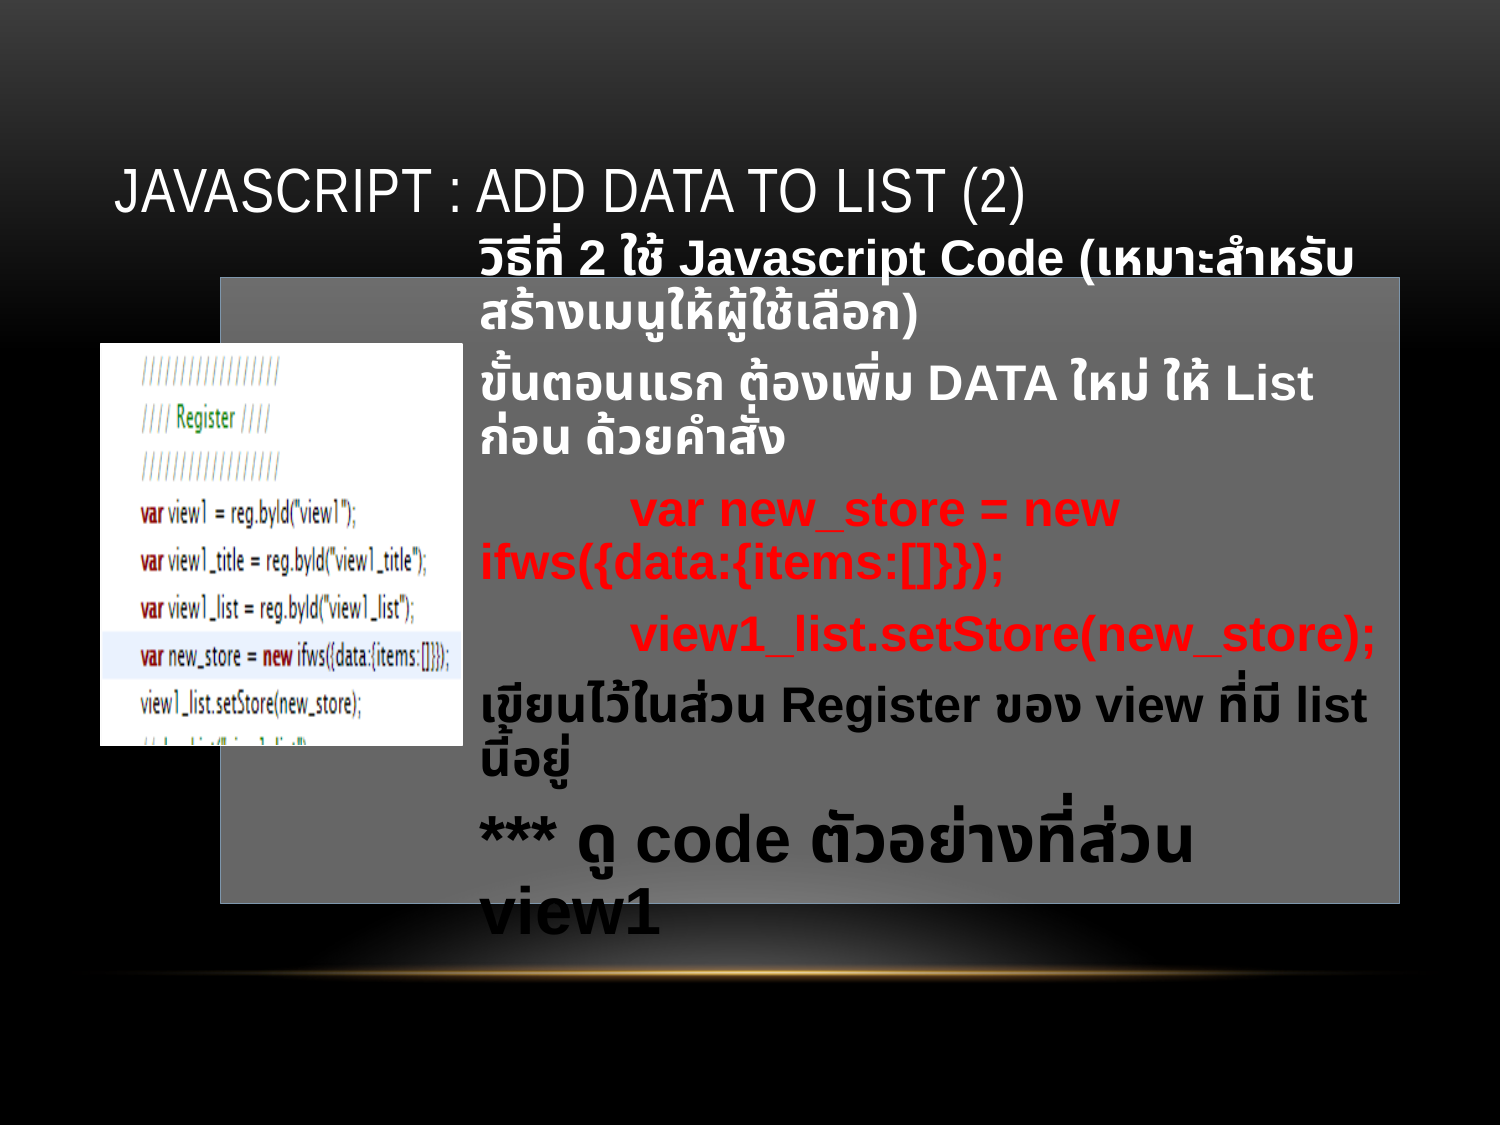

# Javascript : add data to list (2)
วิธีที่ 2 ใช้ Javascript Code (เหมาะสำหรับสร้างเมนูให้ผู้ใช้เลือก)
ขั้นตอนแรก ต้องเพิ่ม DATA ใหม่ ให้ List ก่อน ด้วยคำสั่ง
	var new_store = new ifws({data:{items:[]}});
        	view1_list.setStore(new_store);
เขียนไว้ในส่วน Register ของ view ที่มี list นี้อยู่
*** ดู code ตัวอย่างที่ส่วน view1